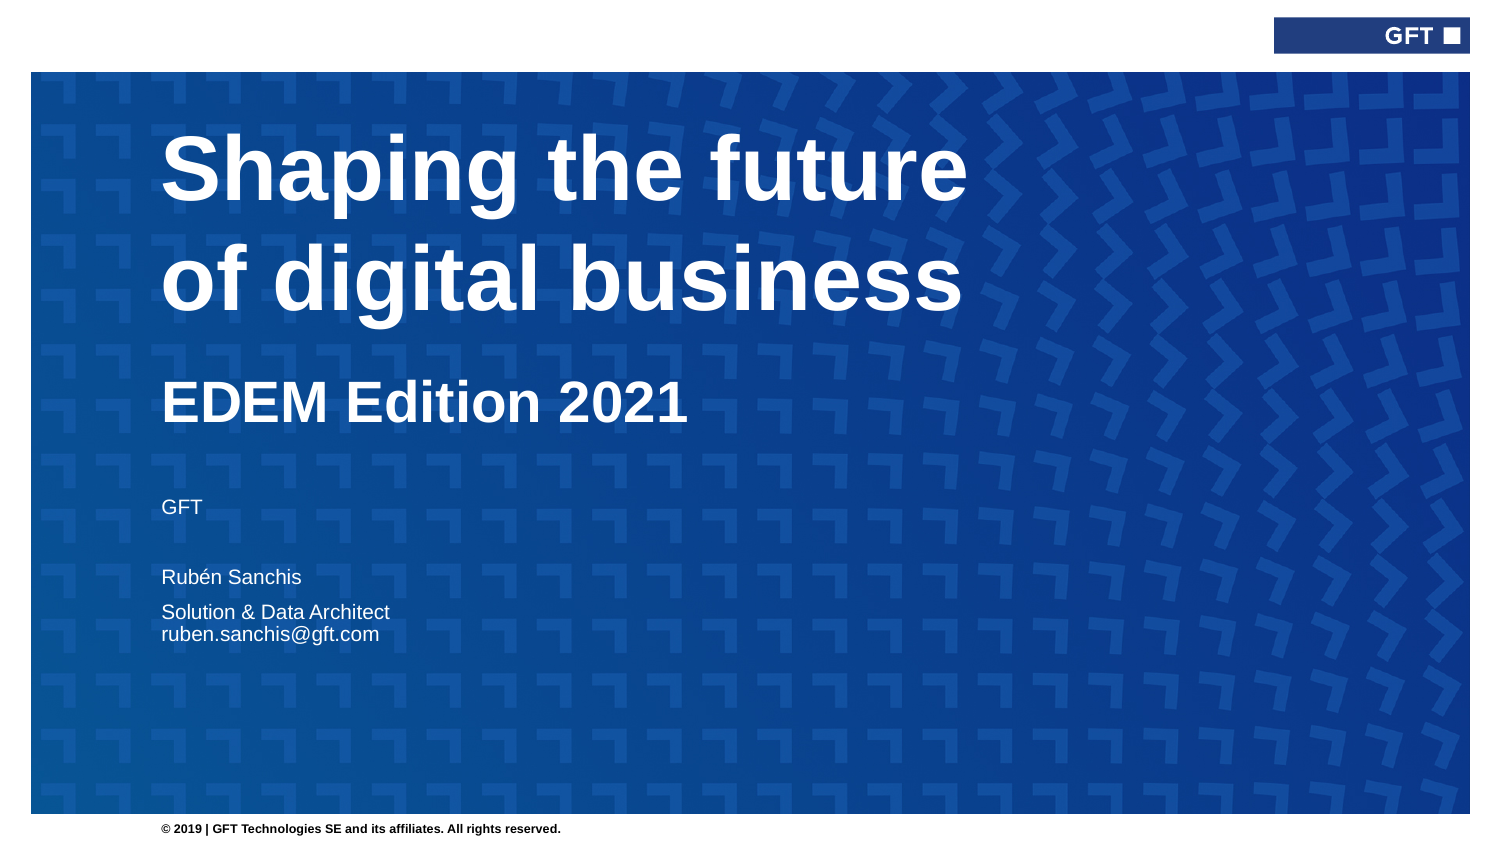

EDEM Edition 2021
GFT

Rubén Sanchis
Solution & Data Architect
ruben.sanchis@gft.com